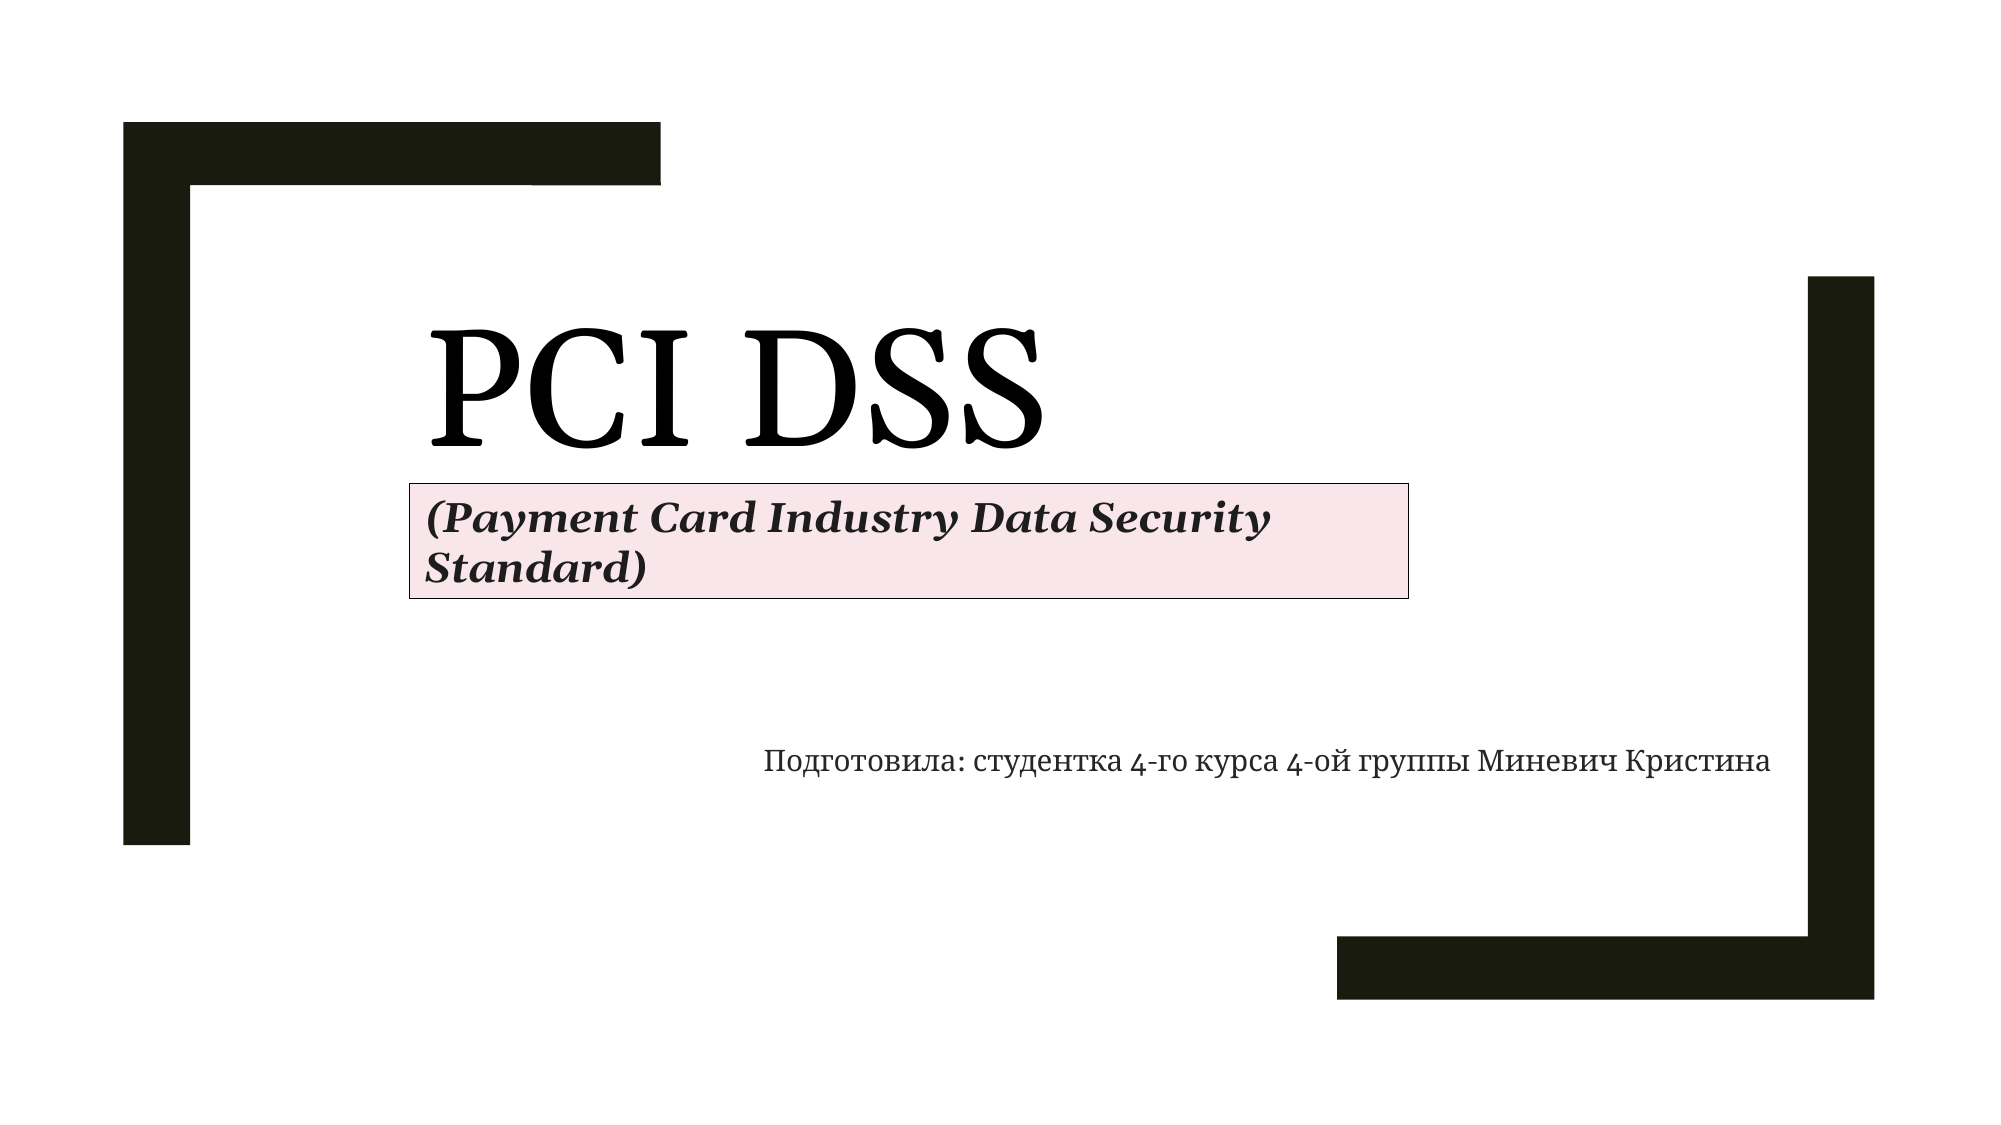

# PCI DSS
(Payment Card Industry Data Security Standard)
Подготовила: студентка 4-го курса 4-ой группы Миневич Кристина